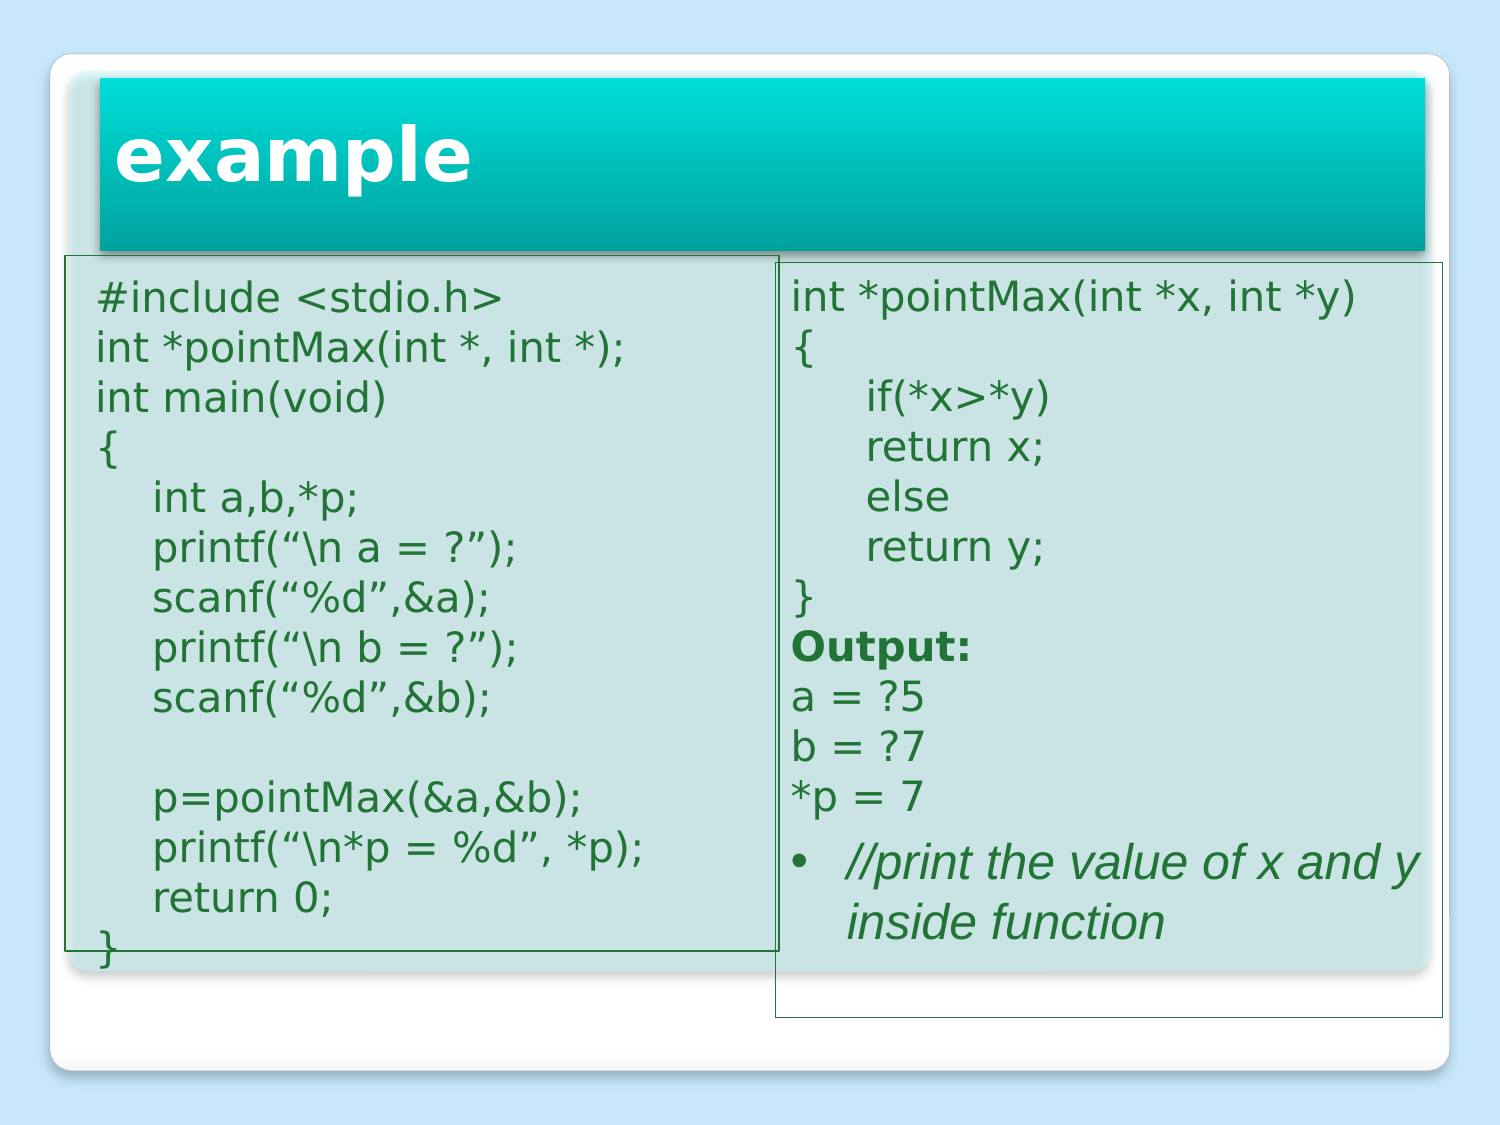

# example
#include <stdio.h>
int *pointMax(int *, int *);
int main(void)
{
int a,b,*p;
printf(“\n a = ?”);
scanf(“%d”,&a);
printf(“\n b = ?”);
scanf(“%d”,&b);

p=pointMax(&a,&b);
printf(“\n*p = %d”, *p);
return 0;
}

int *pointMax(int *x, int *y)
{
if(*x>*y)
return x;
else
return y;
}
Output:
a = ?5
b = ?7
*p = 7
//print the value of x and y inside function